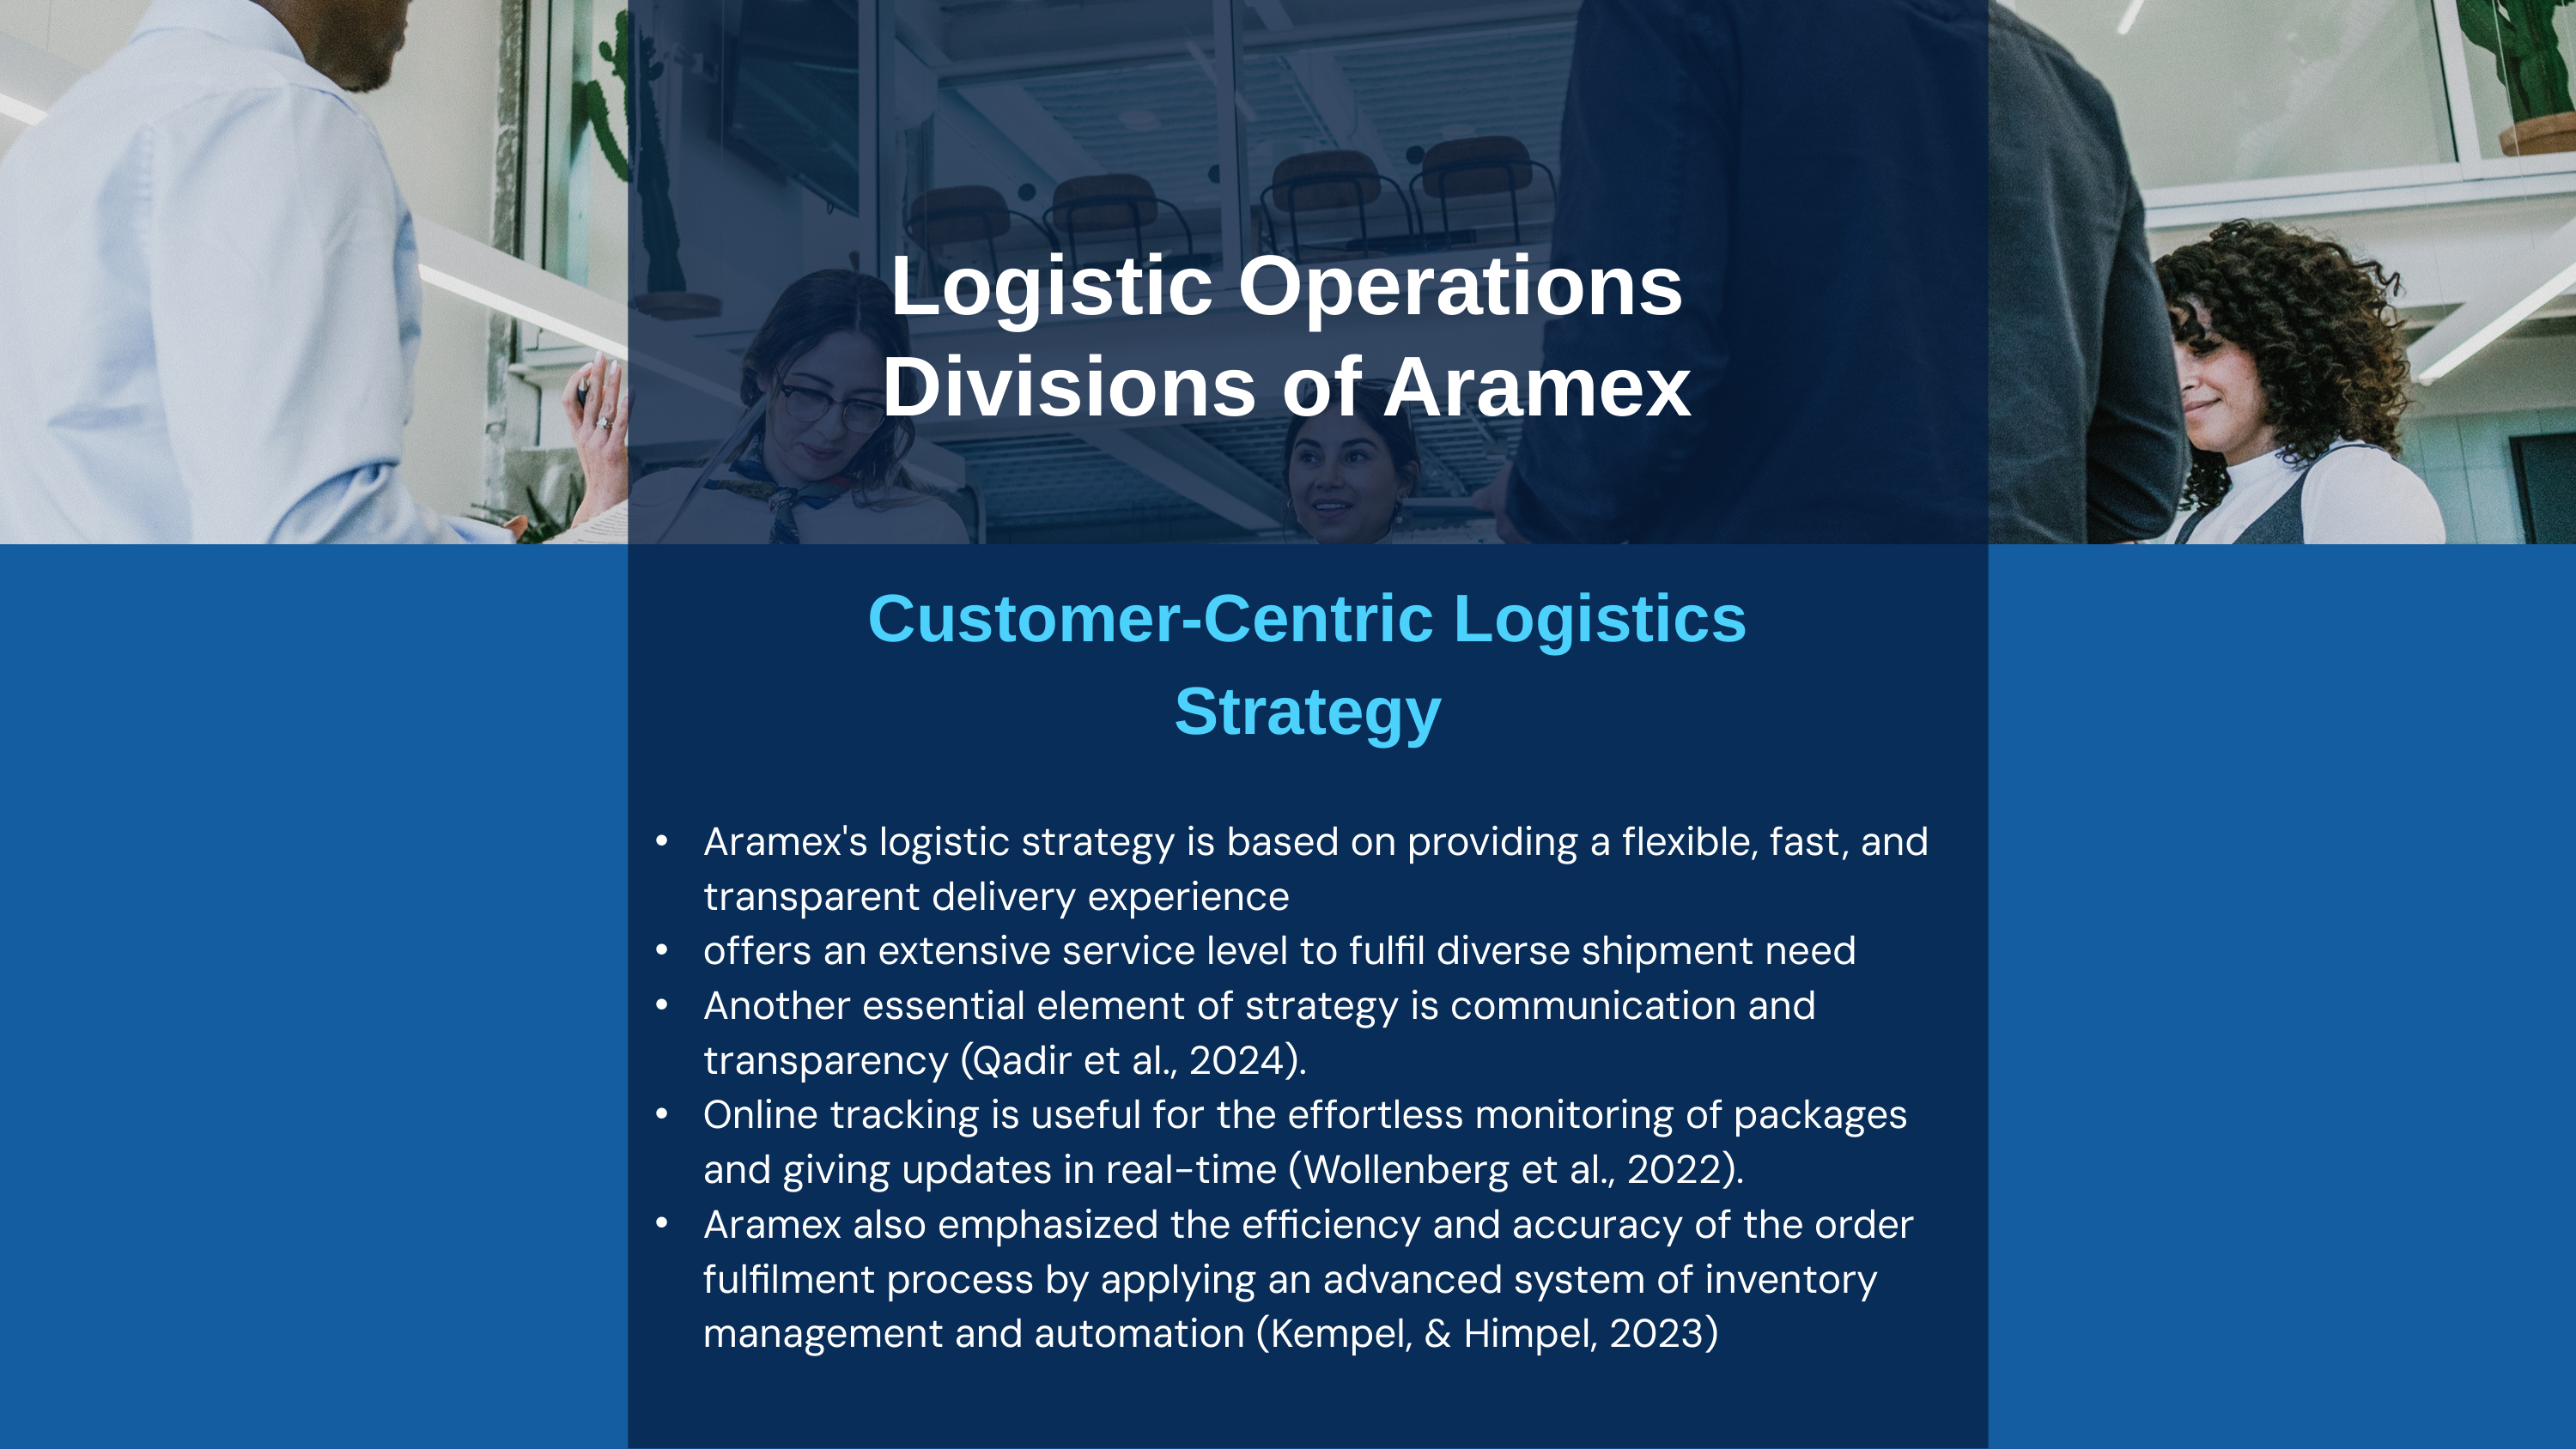

Logistic Operations Divisions of Aramex
Customer-Centric Logistics Strategy
Aramex's logistic strategy is based on providing a flexible, fast, and transparent delivery experience
offers an extensive service level to fulfil diverse shipment need
Another essential element of strategy is communication and transparency (Qadir et al., 2024).
Online tracking is useful for the effortless monitoring of packages and giving updates in real-time (Wollenberg et al., 2022).
Aramex also emphasized the efficiency and accuracy of the order fulfilment process by applying an advanced system of inventory management and automation (Kempel, & Himpel, 2023)